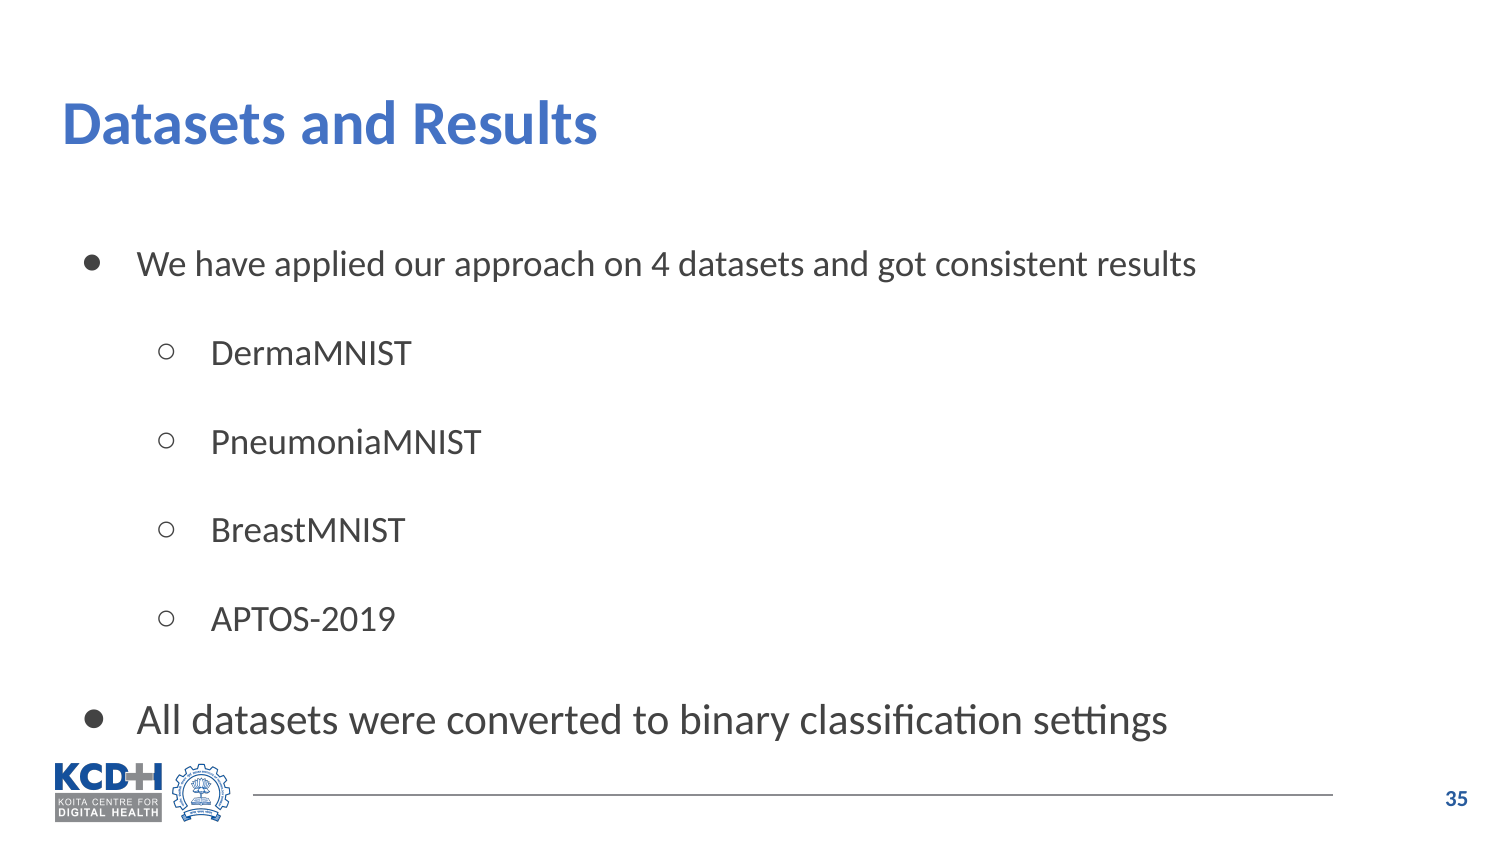

# Datasets and Results
We have applied our approach on 4 datasets and got consistent results
DermaMNIST
PneumoniaMNIST
BreastMNIST
APTOS-2019
All datasets were converted to binary classification settings
35